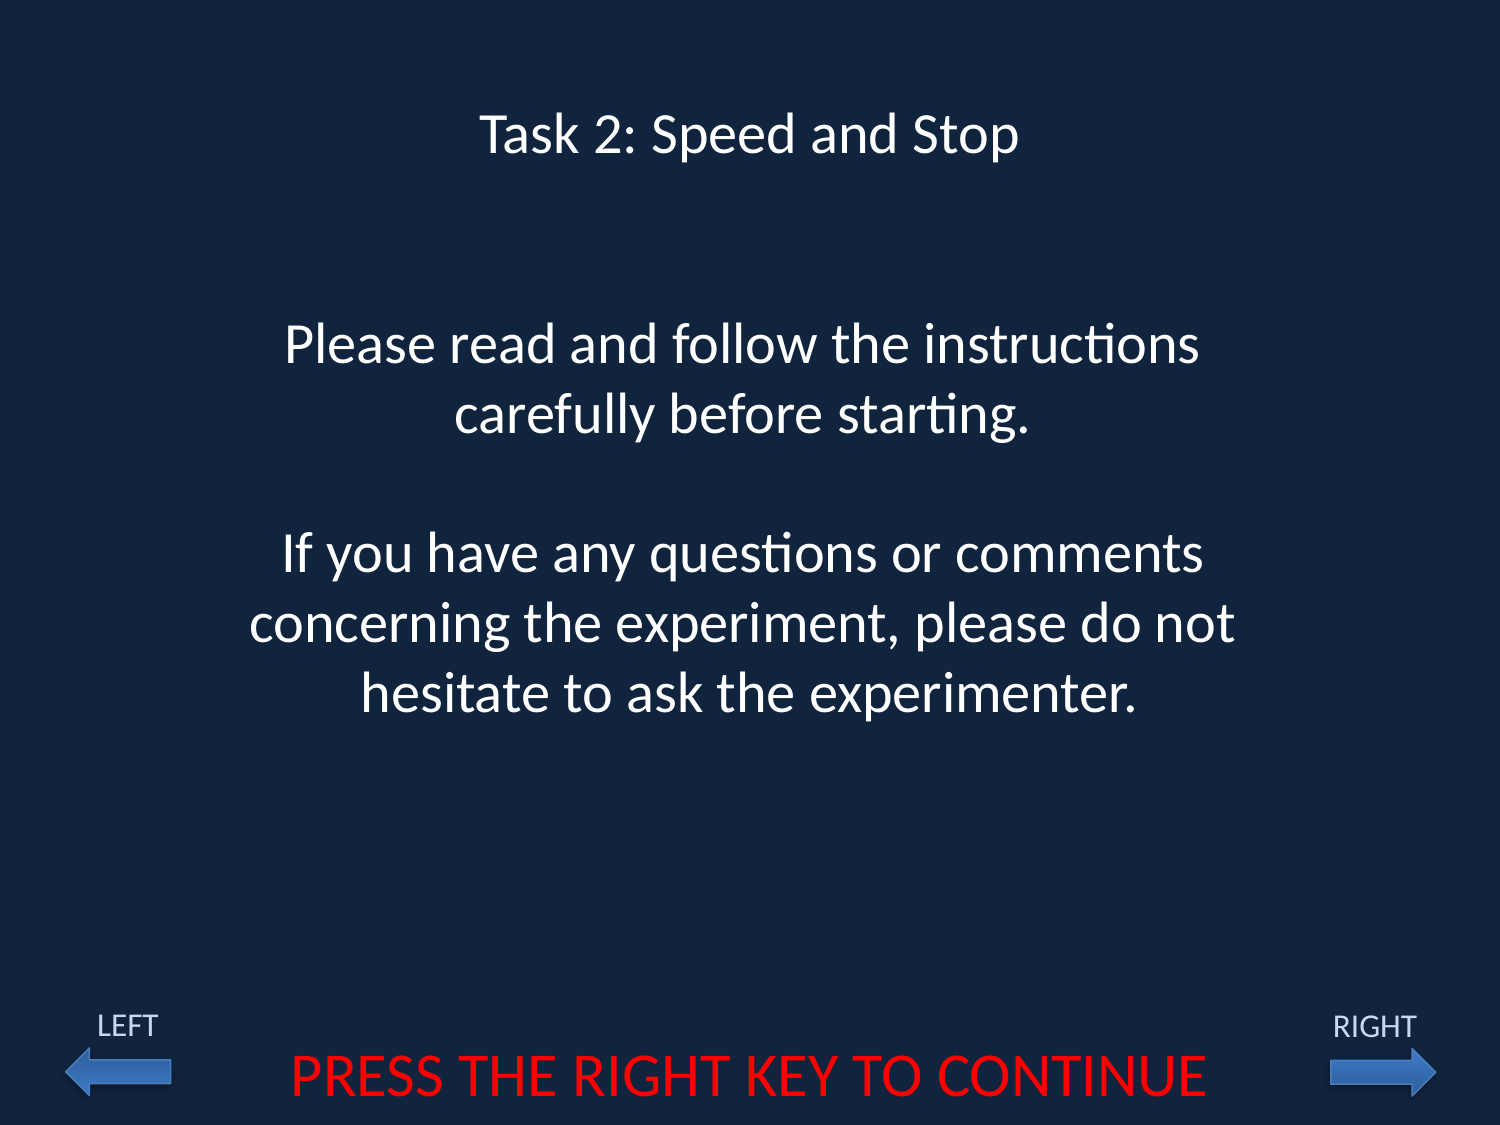

Task 2: Speed and Stop

Please read and follow the instructions
carefully before starting.

If you have any questions or comments
concerning the experiment, please do not
hesitate to ask the experimenter.
LEFT
RIGHT
PRESS THE RIGHT KEY TO CONTINUE